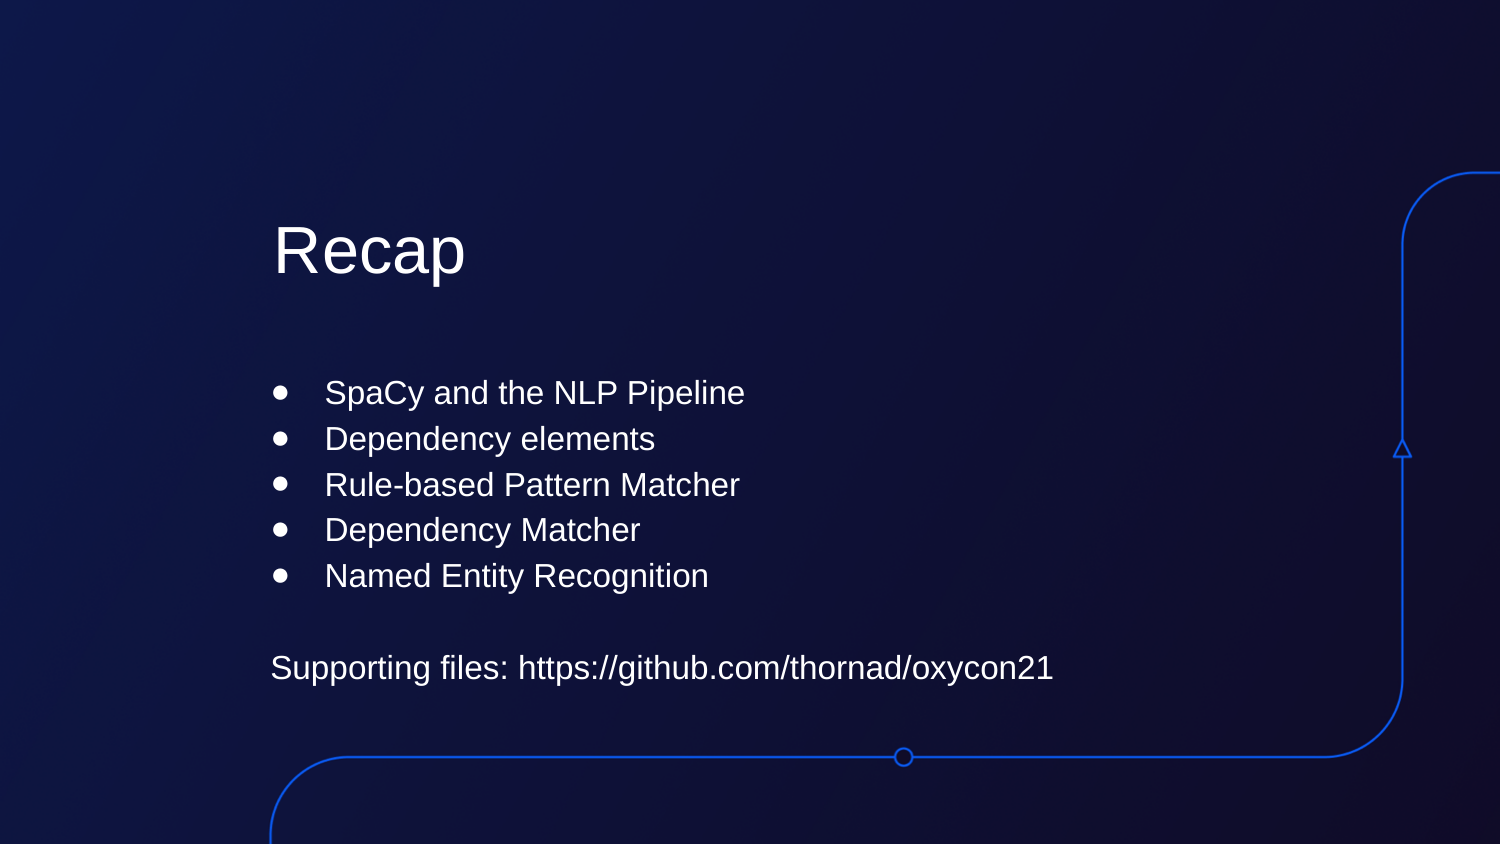

Recap
SpaCy and the NLP Pipeline
Dependency elements
Rule-based Pattern Matcher
Dependency Matcher
Named Entity Recognition

Supporting files: https://github.com/thornad/oxycon21